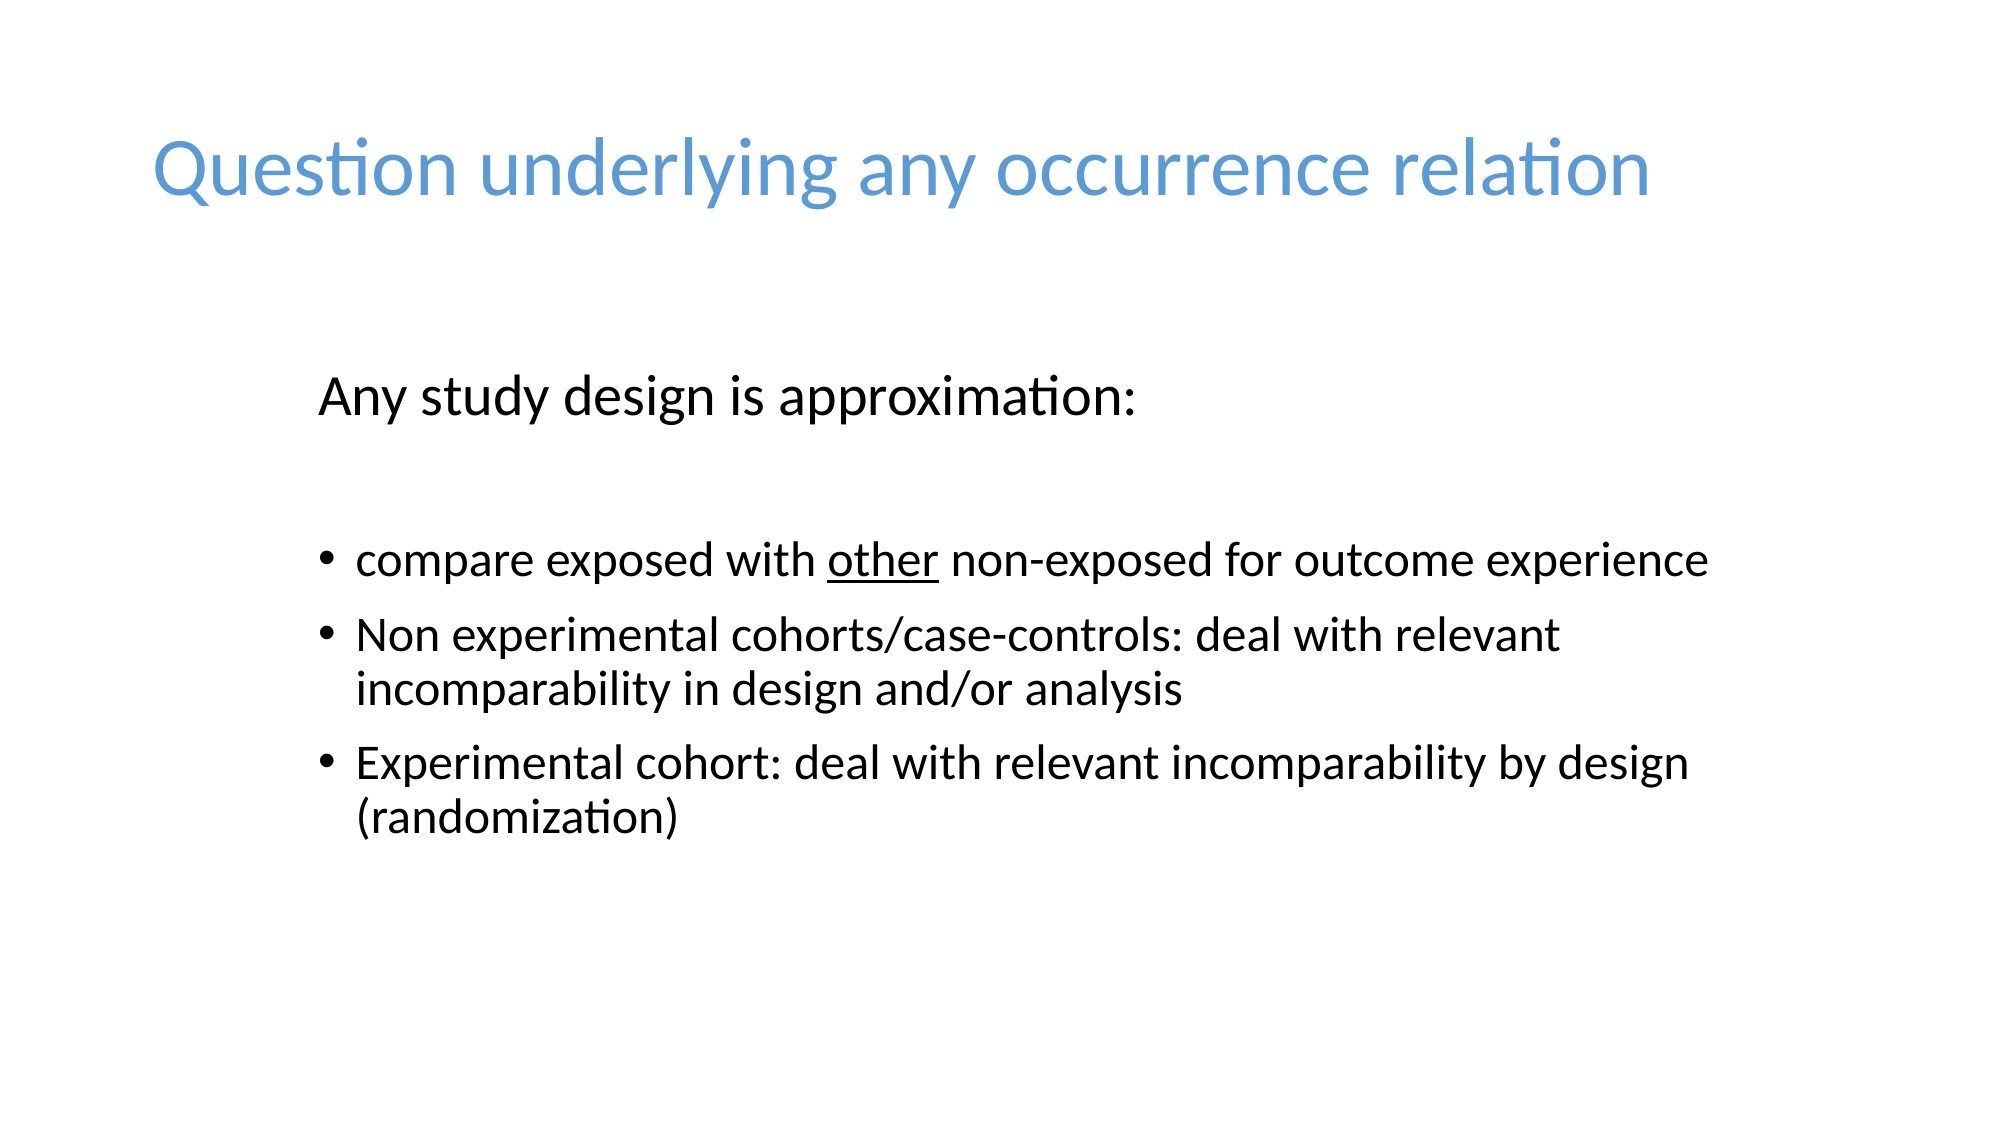

# Question underlying any occurrence relation

Any study design is approximation:

compare exposed with other non-exposed for outcome experience
Non experimental cohorts/case-controls: deal with relevant incomparability in design and/or analysis
Experimental cohort: deal with relevant incomparability by design (randomization)